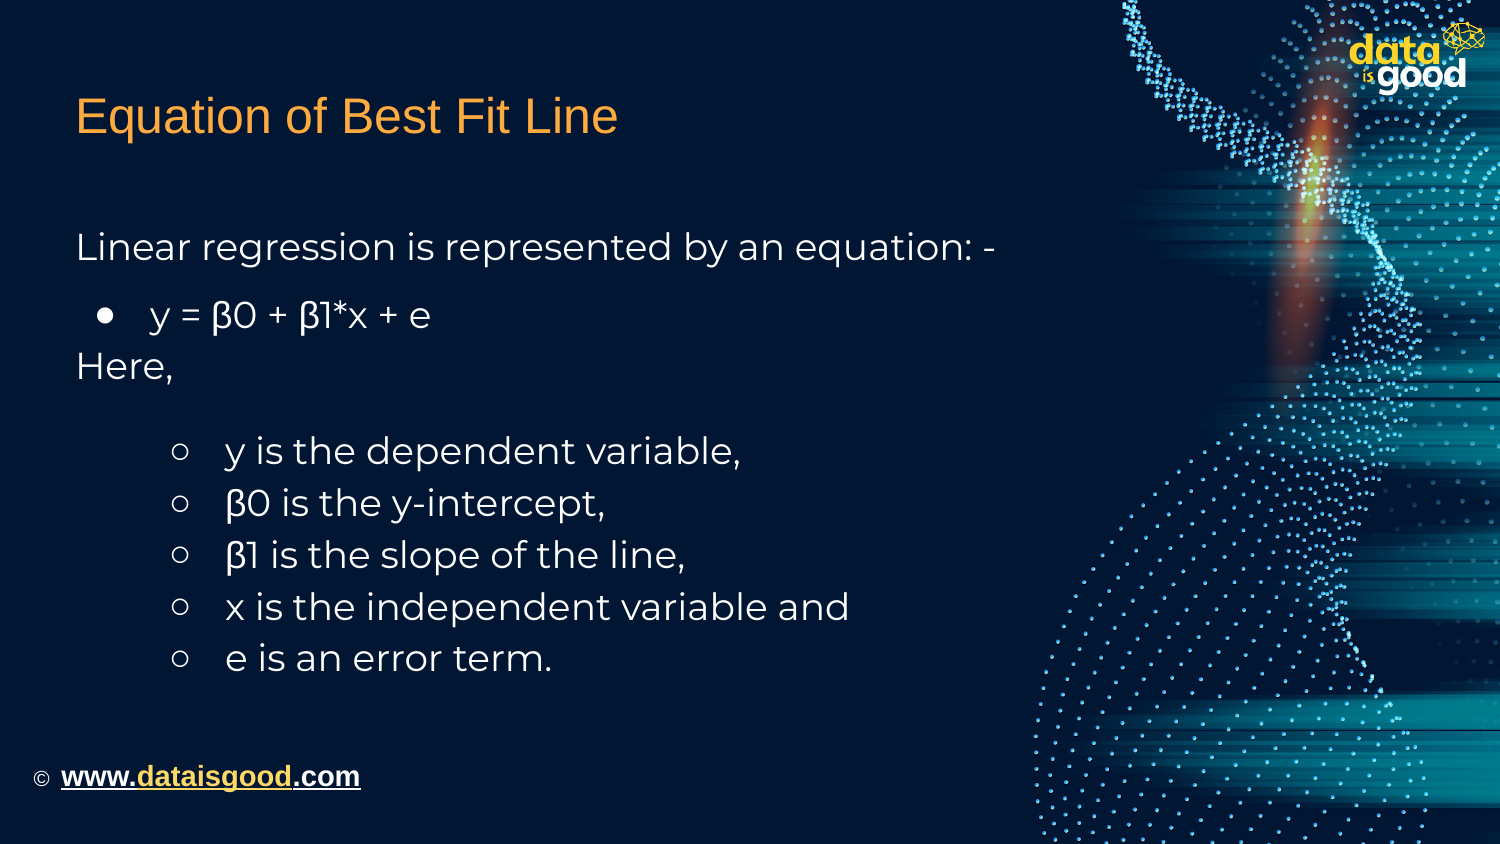

# Equation of Best Fit Line
Linear regression is represented by an equation: -
y = β0 + β1*x + e
Here,
y is the dependent variable,
β0 is the y-intercept,
β1 is the slope of the line,
x is the independent variable and
e is an error term.